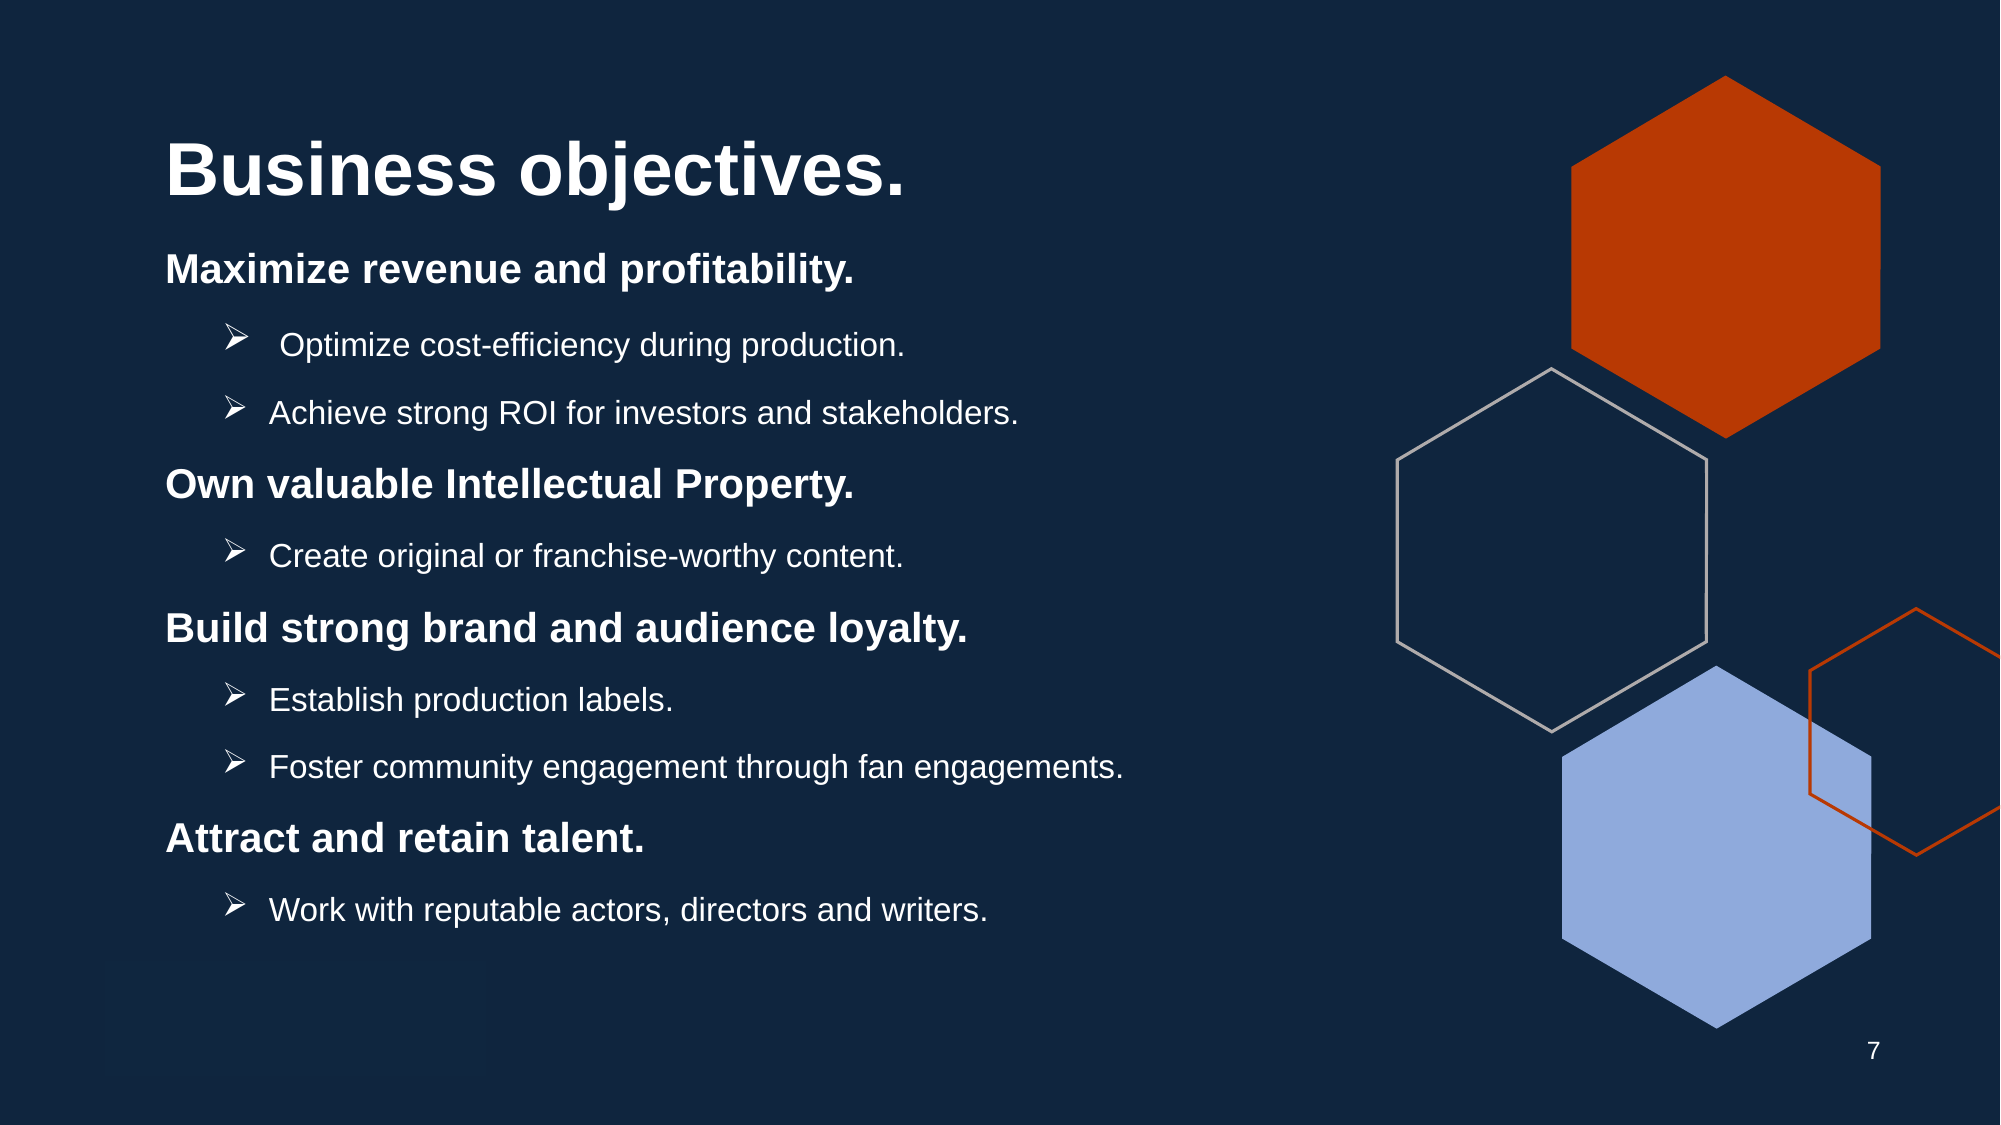

# Business objectives.
Maximize revenue and profitability.
 Optimize cost-efficiency during production.
Achieve strong ROI for investors and stakeholders.
Own valuable Intellectual Property.
Create original or franchise-worthy content.
Build strong brand and audience loyalty.
Establish production labels.
Foster community engagement through fan engagements.
Attract and retain talent.
Work with reputable actors, directors and writers.

7